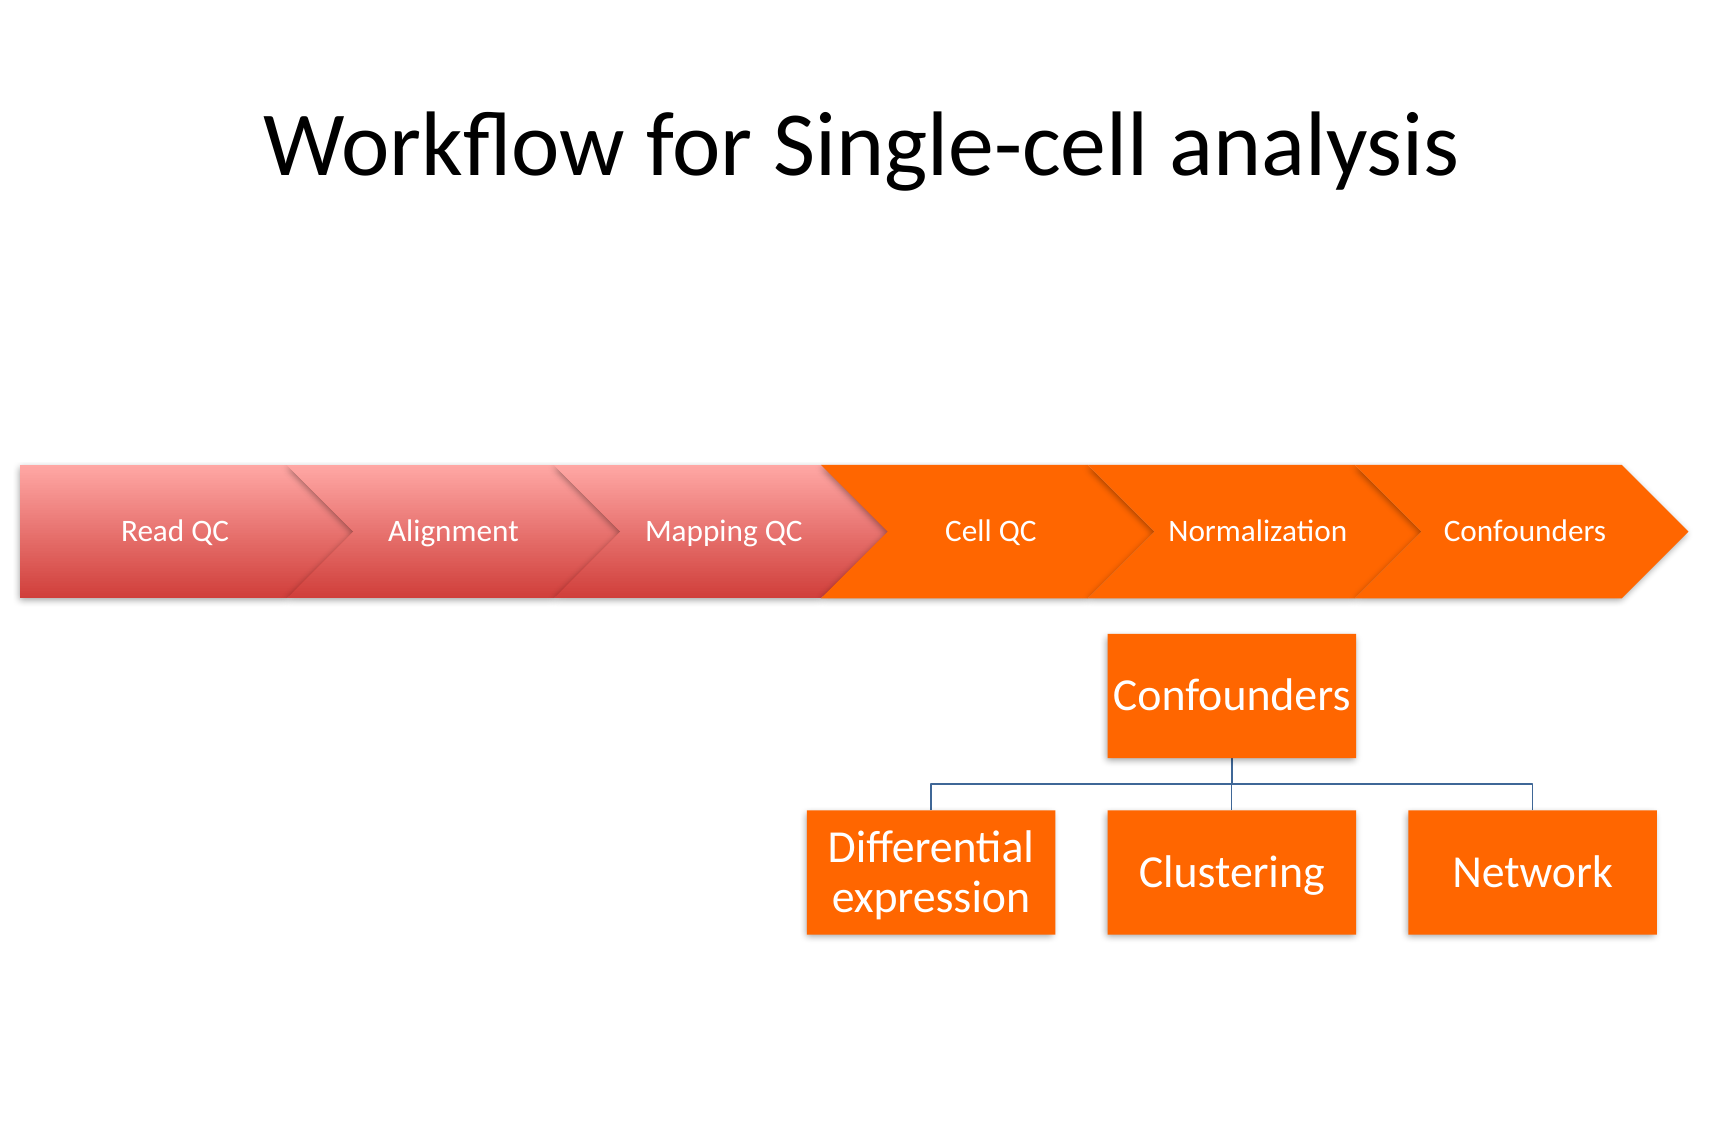

# Workflow for Single-cell analysis
Read QC
Alignment
Mapping QC
Cell QC
Normalization
Confounders
Confounders
Differential expression
Clustering
Network